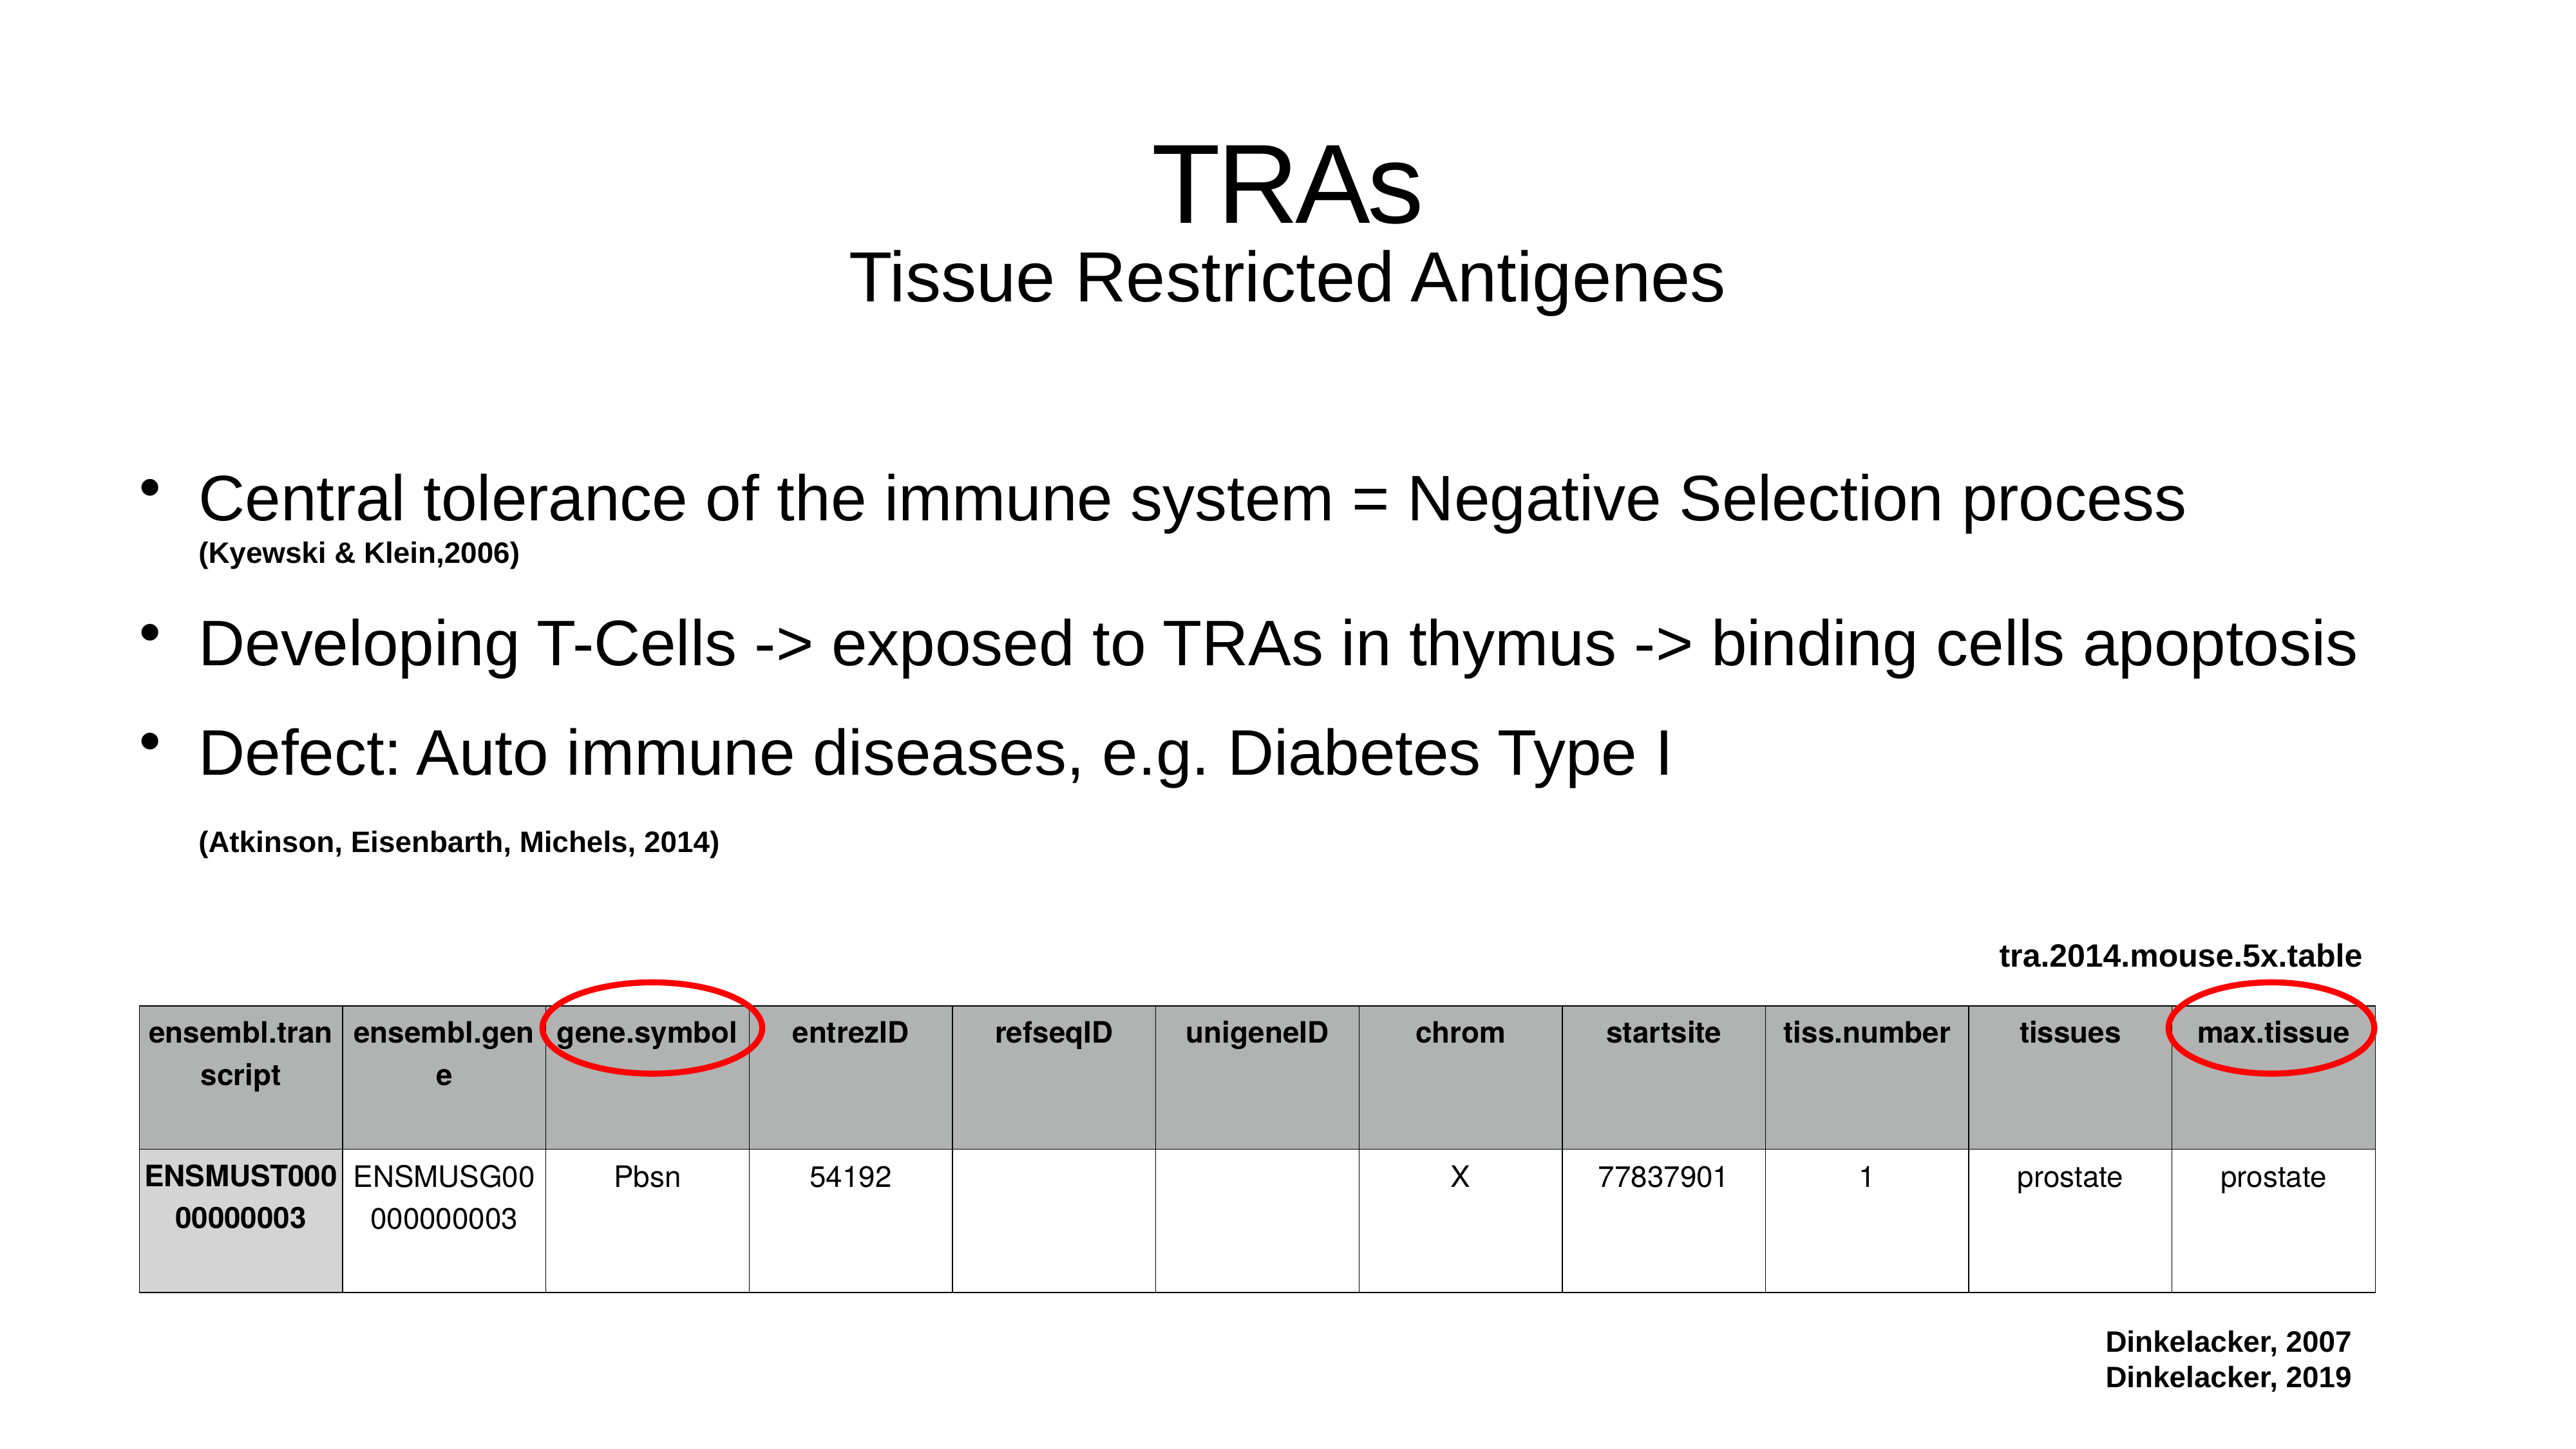

# TRAs
Tissue Restricted Antigenes
Central tolerance of the immune system = Negative Selection process
(Kyewski & Klein,2006)
Developing T-Cells -> exposed to TRAs in thymus -> binding cells apoptosis
Defect: Auto immune diseases, e.g. Diabetes Type I
(Atkinson, Eisenbarth, Michels, 2014)

tra.2014.mouse.5x.table

| ensembl.transcript | ensembl.gene | gene.symbol | entrezID | refseqID | unigeneID | chrom | startsite | tiss.number | tissues | max.tissue |
| --- | --- | --- | --- | --- | --- | --- | --- | --- | --- | --- |
| ENSMUST00000000003 | ENSMUSG00000000003 | Pbsn | 54192 |  |  | X | 77837901 | 1 | prostate | prostate |
Dinkelacker, 2007
Dinkelacker, 2019